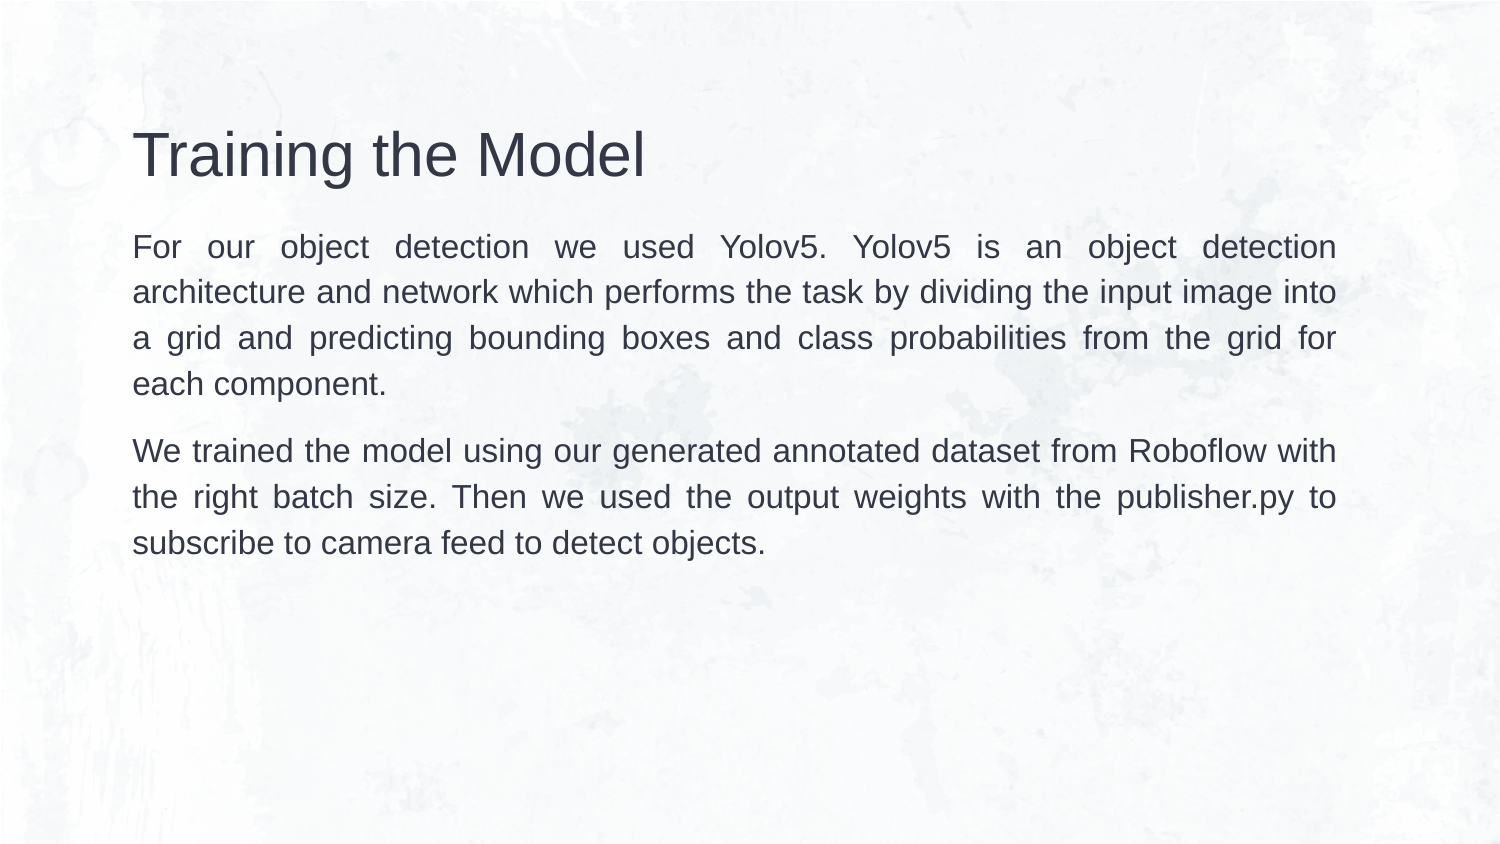

# Training the Model
For our object detection we used Yolov5. Yolov5 is an object detection architecture and network which performs the task by dividing the input image into a grid and predicting bounding boxes and class probabilities from the grid for each component.
We trained the model using our generated annotated dataset from Roboflow with the right batch size. Then we used the output weights with the publisher.py to subscribe to camera feed to detect objects.